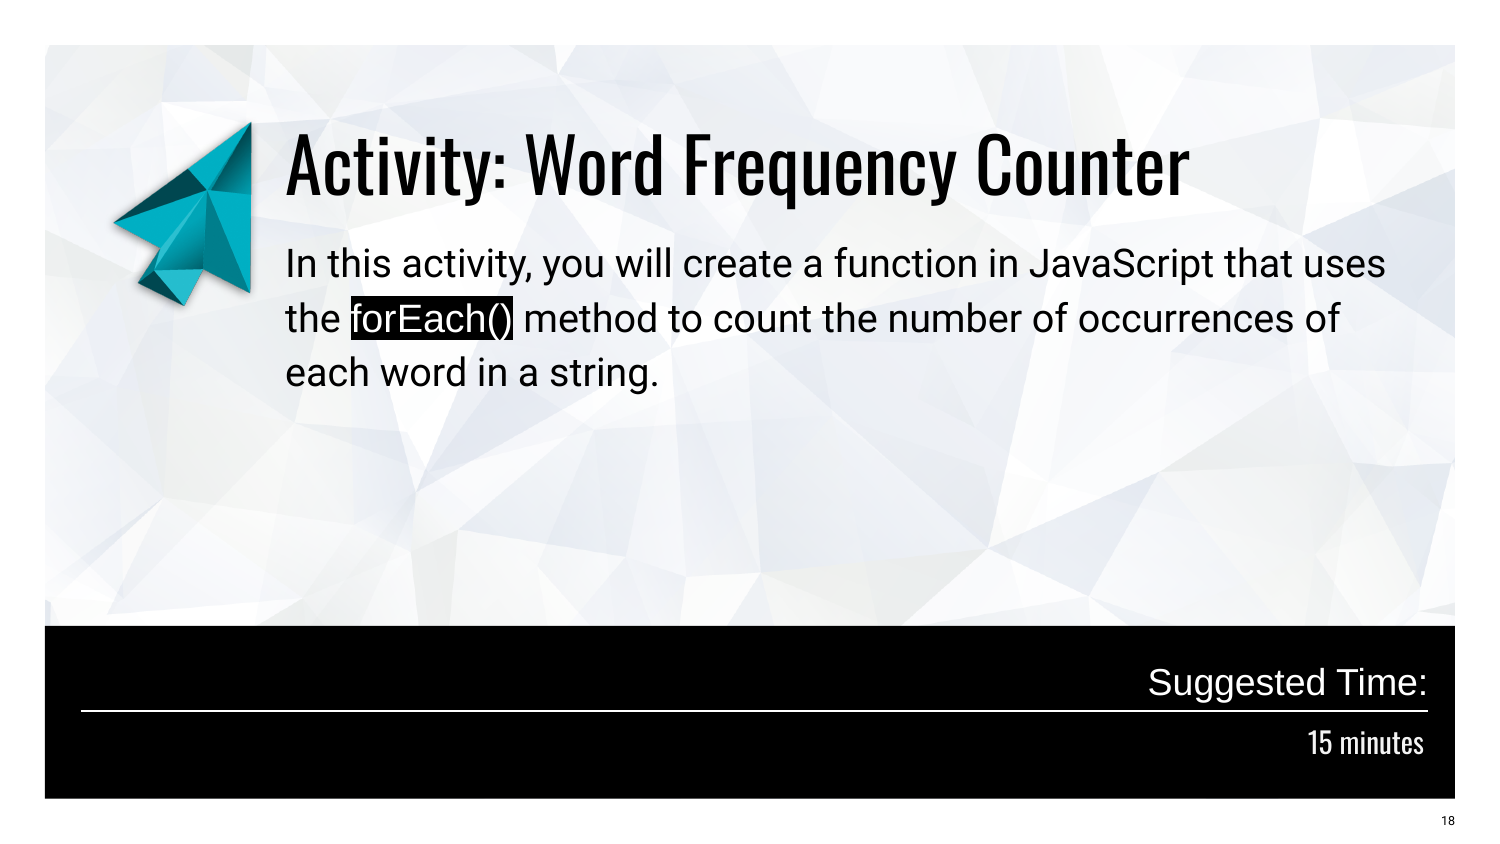

# Activity: Word Frequency Counter
In this activity, you will create a function in JavaScript that uses the forEach() method to count the number of occurrences of each word in a string.
15 minutes